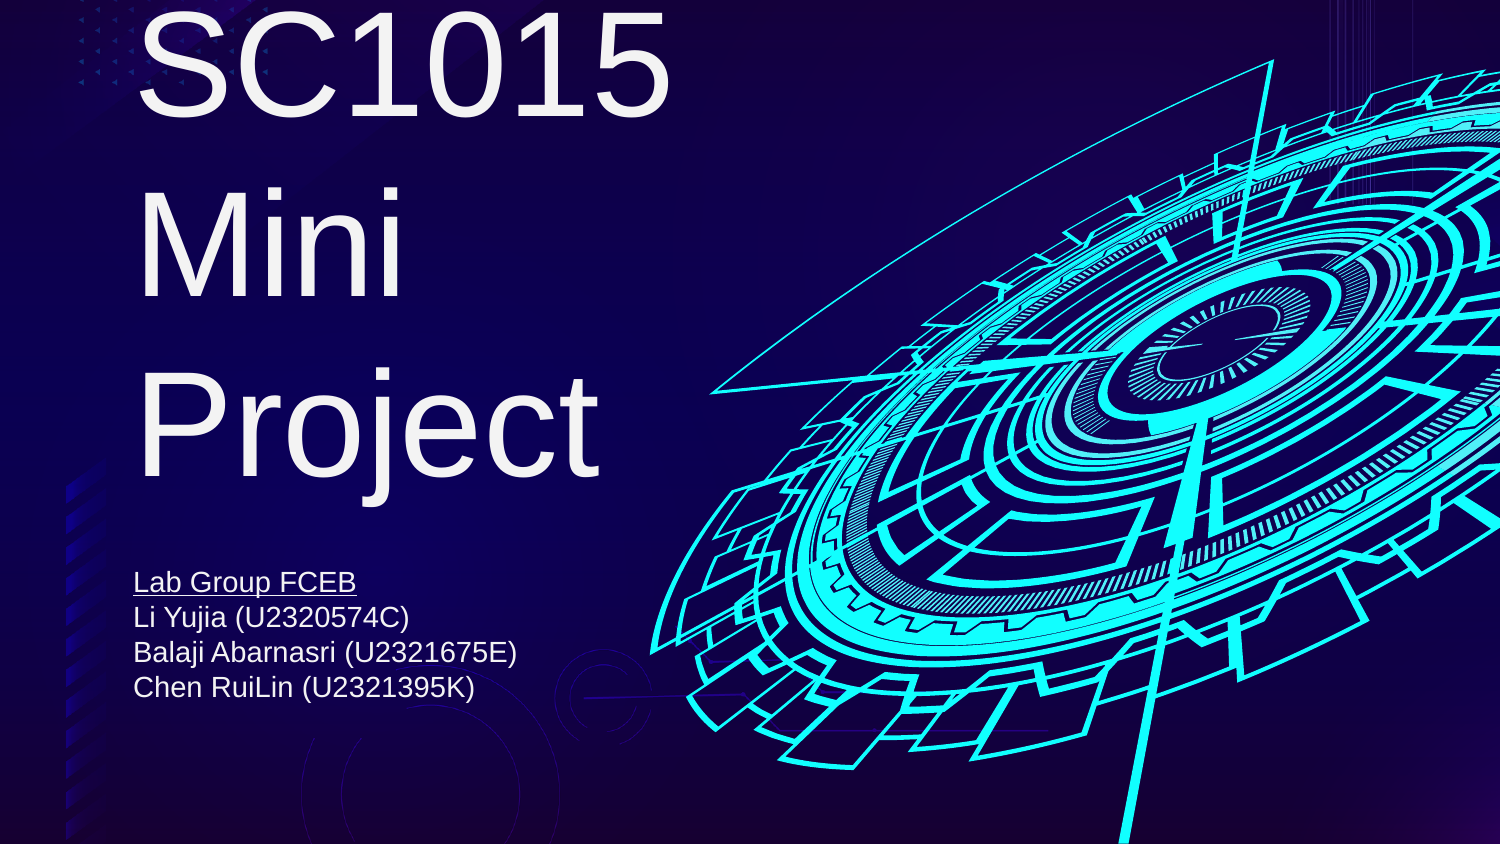

# SC1015
Mini Project

Lab Group FCEB
Li Yujia (U2320574C)
Balaji Abarnasri (U2321675E)
Chen RuiLin (U2321395K)